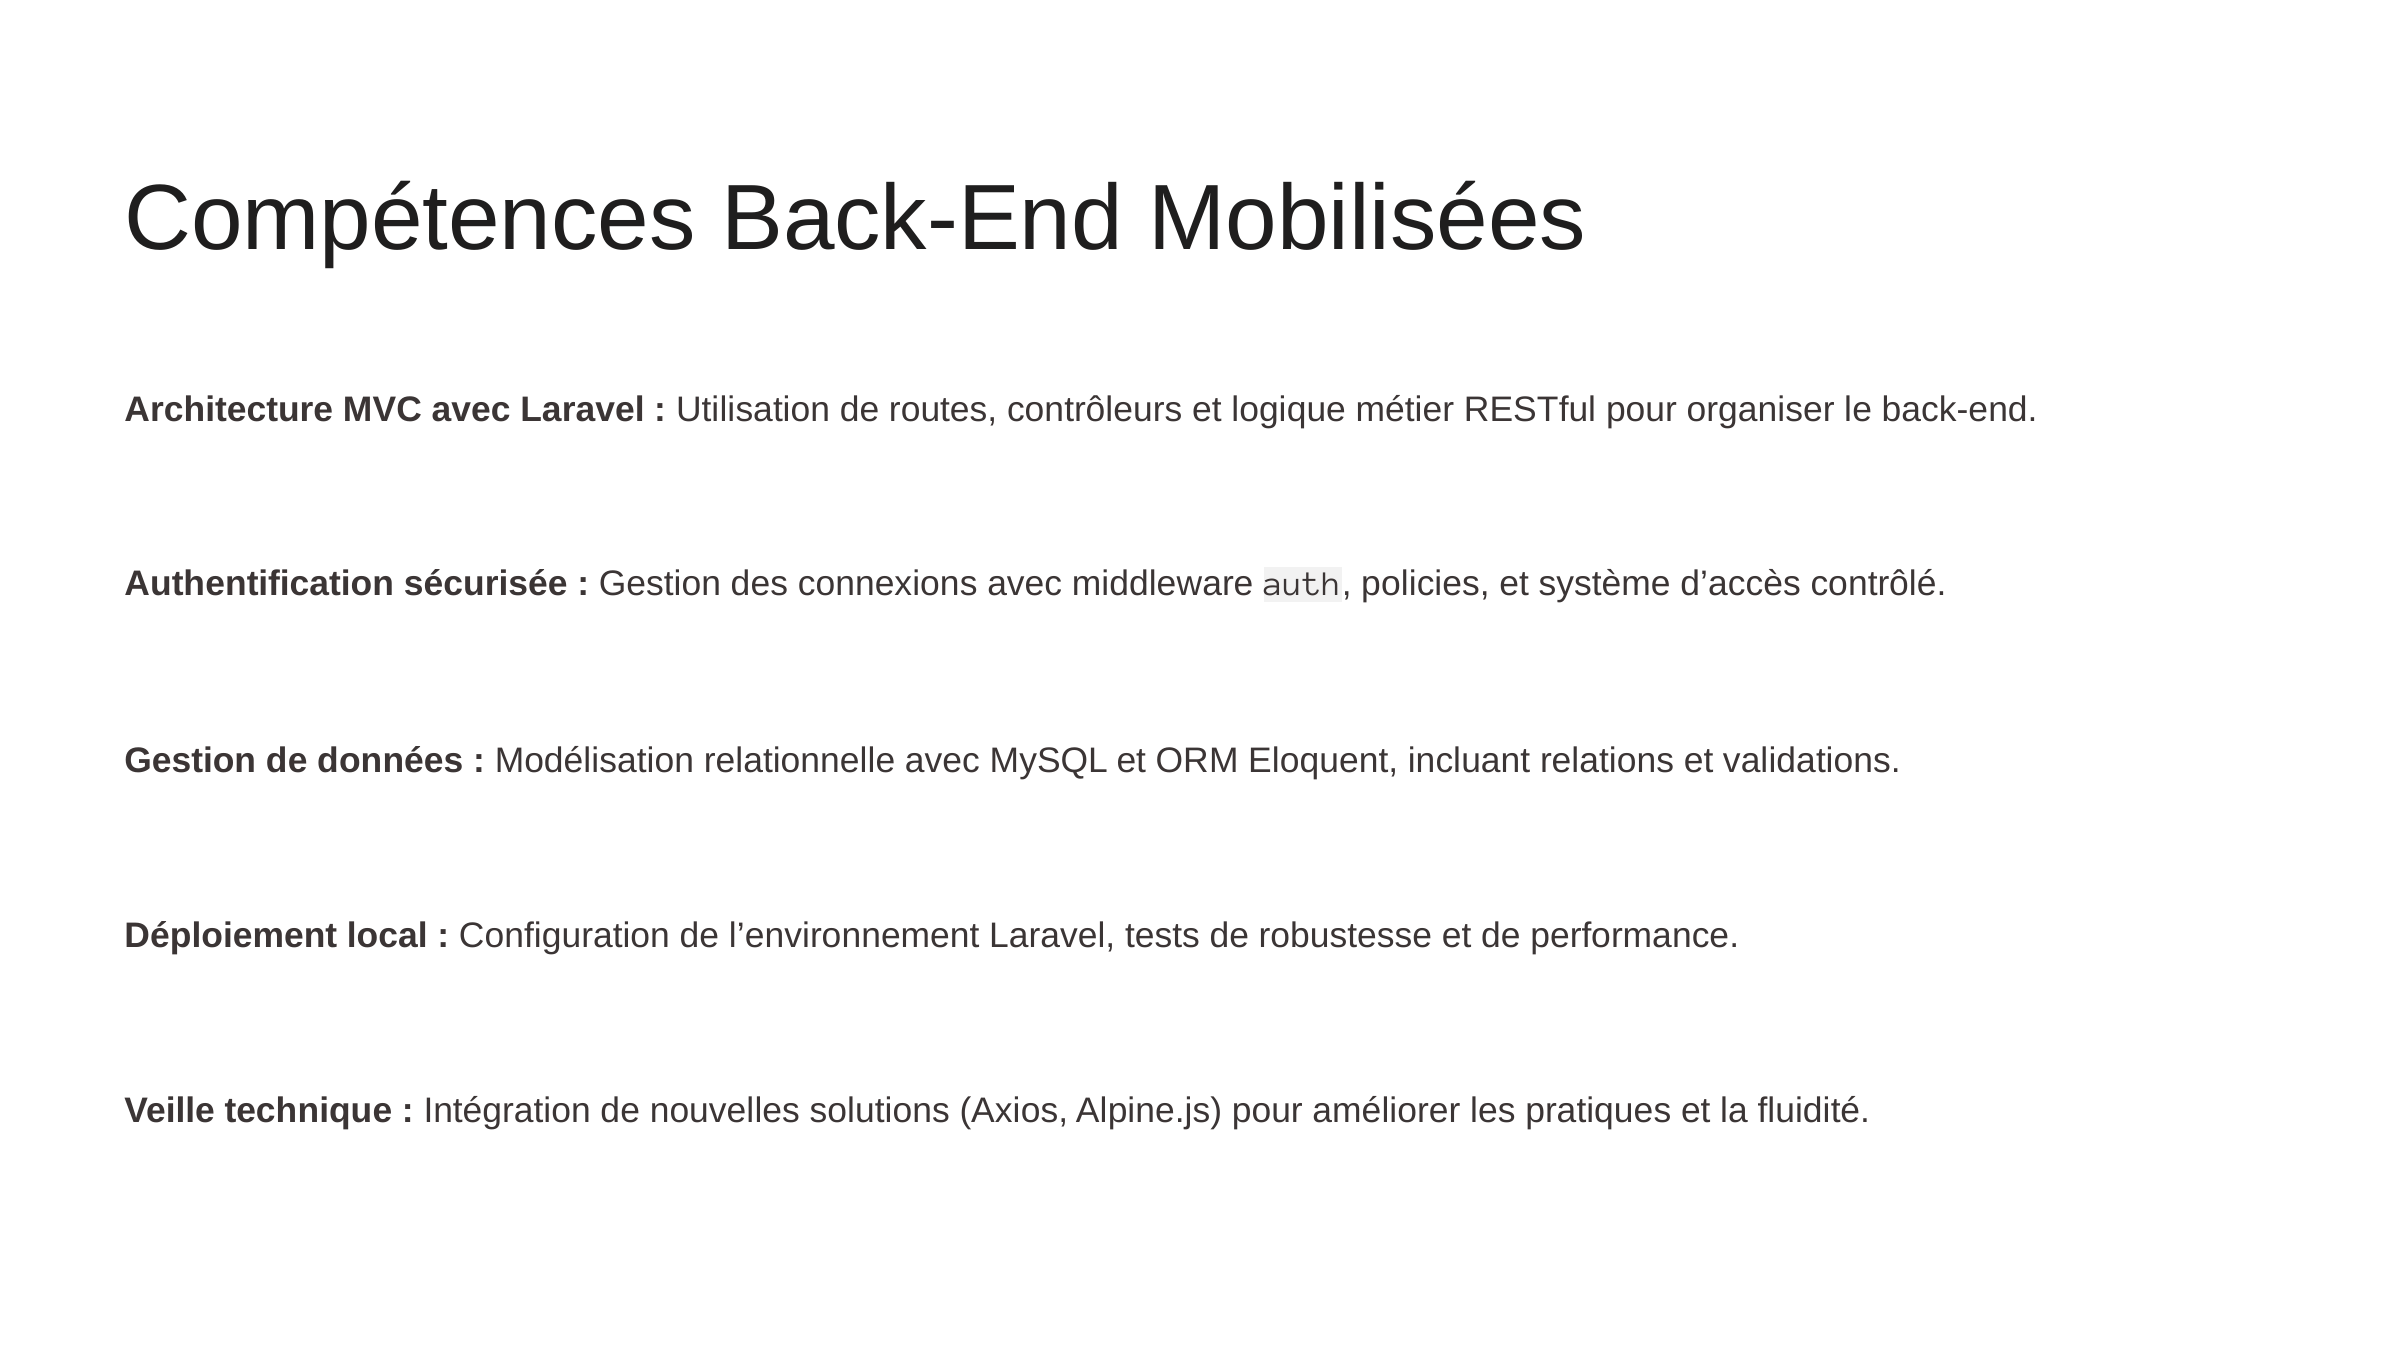

Compétences Back-End Mobilisées
Architecture MVC avec Laravel : Utilisation de routes, contrôleurs et logique métier RESTful pour organiser le back-end.
Authentification sécurisée : Gestion des connexions avec middleware auth, policies, et système d’accès contrôlé.
Gestion de données : Modélisation relationnelle avec MySQL et ORM Eloquent, incluant relations et validations.
Déploiement local : Configuration de l’environnement Laravel, tests de robustesse et de performance.
Veille technique : Intégration de nouvelles solutions (Axios, Alpine.js) pour améliorer les pratiques et la fluidité.